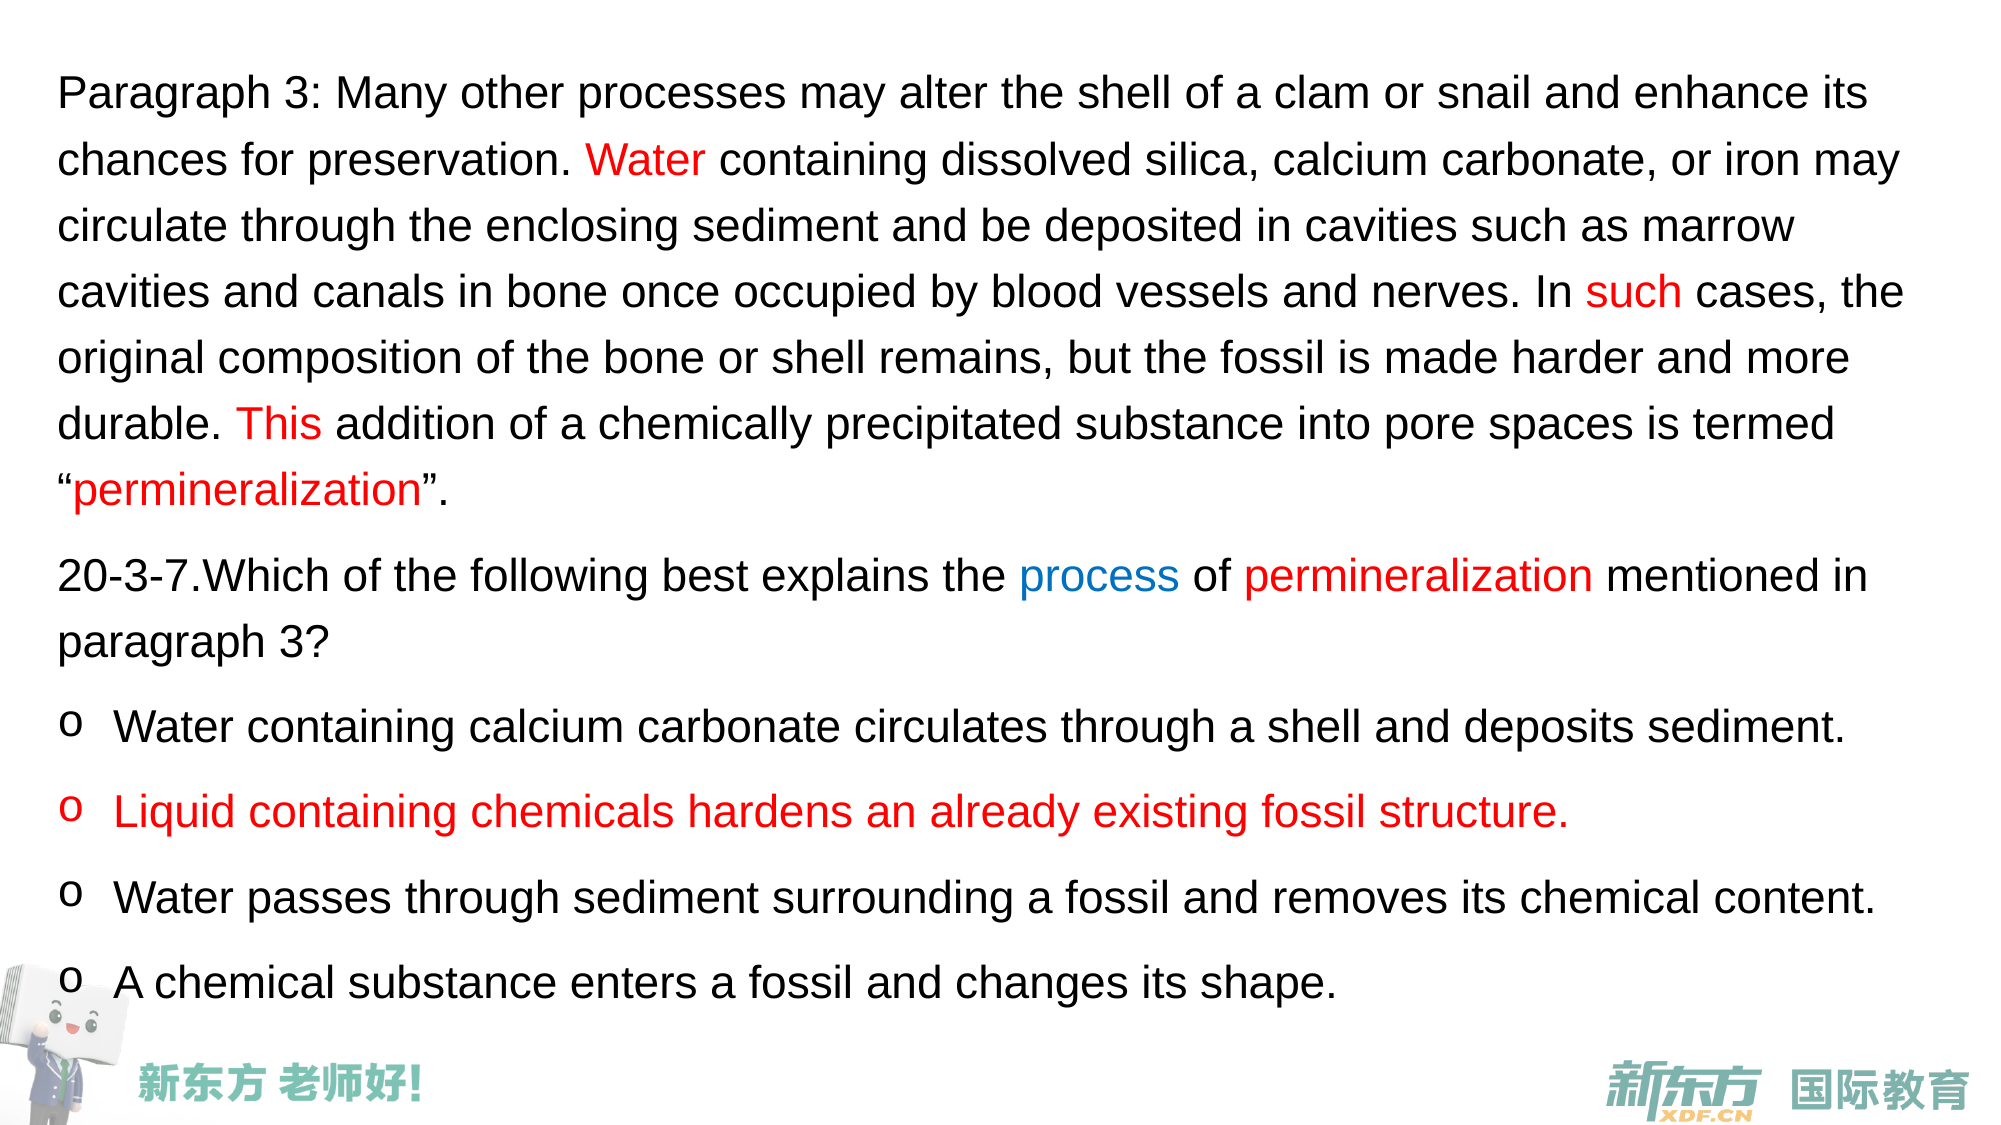

Paragraph 3: Many other processes may alter the shell of a clam or snail and enhance its chances for preservation. Water containing dissolved silica, calcium carbonate, or iron may circulate through the enclosing sediment and be deposited in cavities such as marrow cavities and canals in bone once occupied by blood vessels and nerves. In such cases, the original composition of the bone or shell remains, but the fossil is made harder and more durable. This addition of a chemically precipitated substance into pore spaces is termed “permineralization”.
20-3-7.Which of the following best explains the process of permineralization mentioned in paragraph 3?
Water containing calcium carbonate circulates through a shell and deposits sediment.
Liquid containing chemicals hardens an already existing fossil structure.
Water passes through sediment surrounding a fossil and removes its chemical content.
A chemical substance enters a fossil and changes its shape.